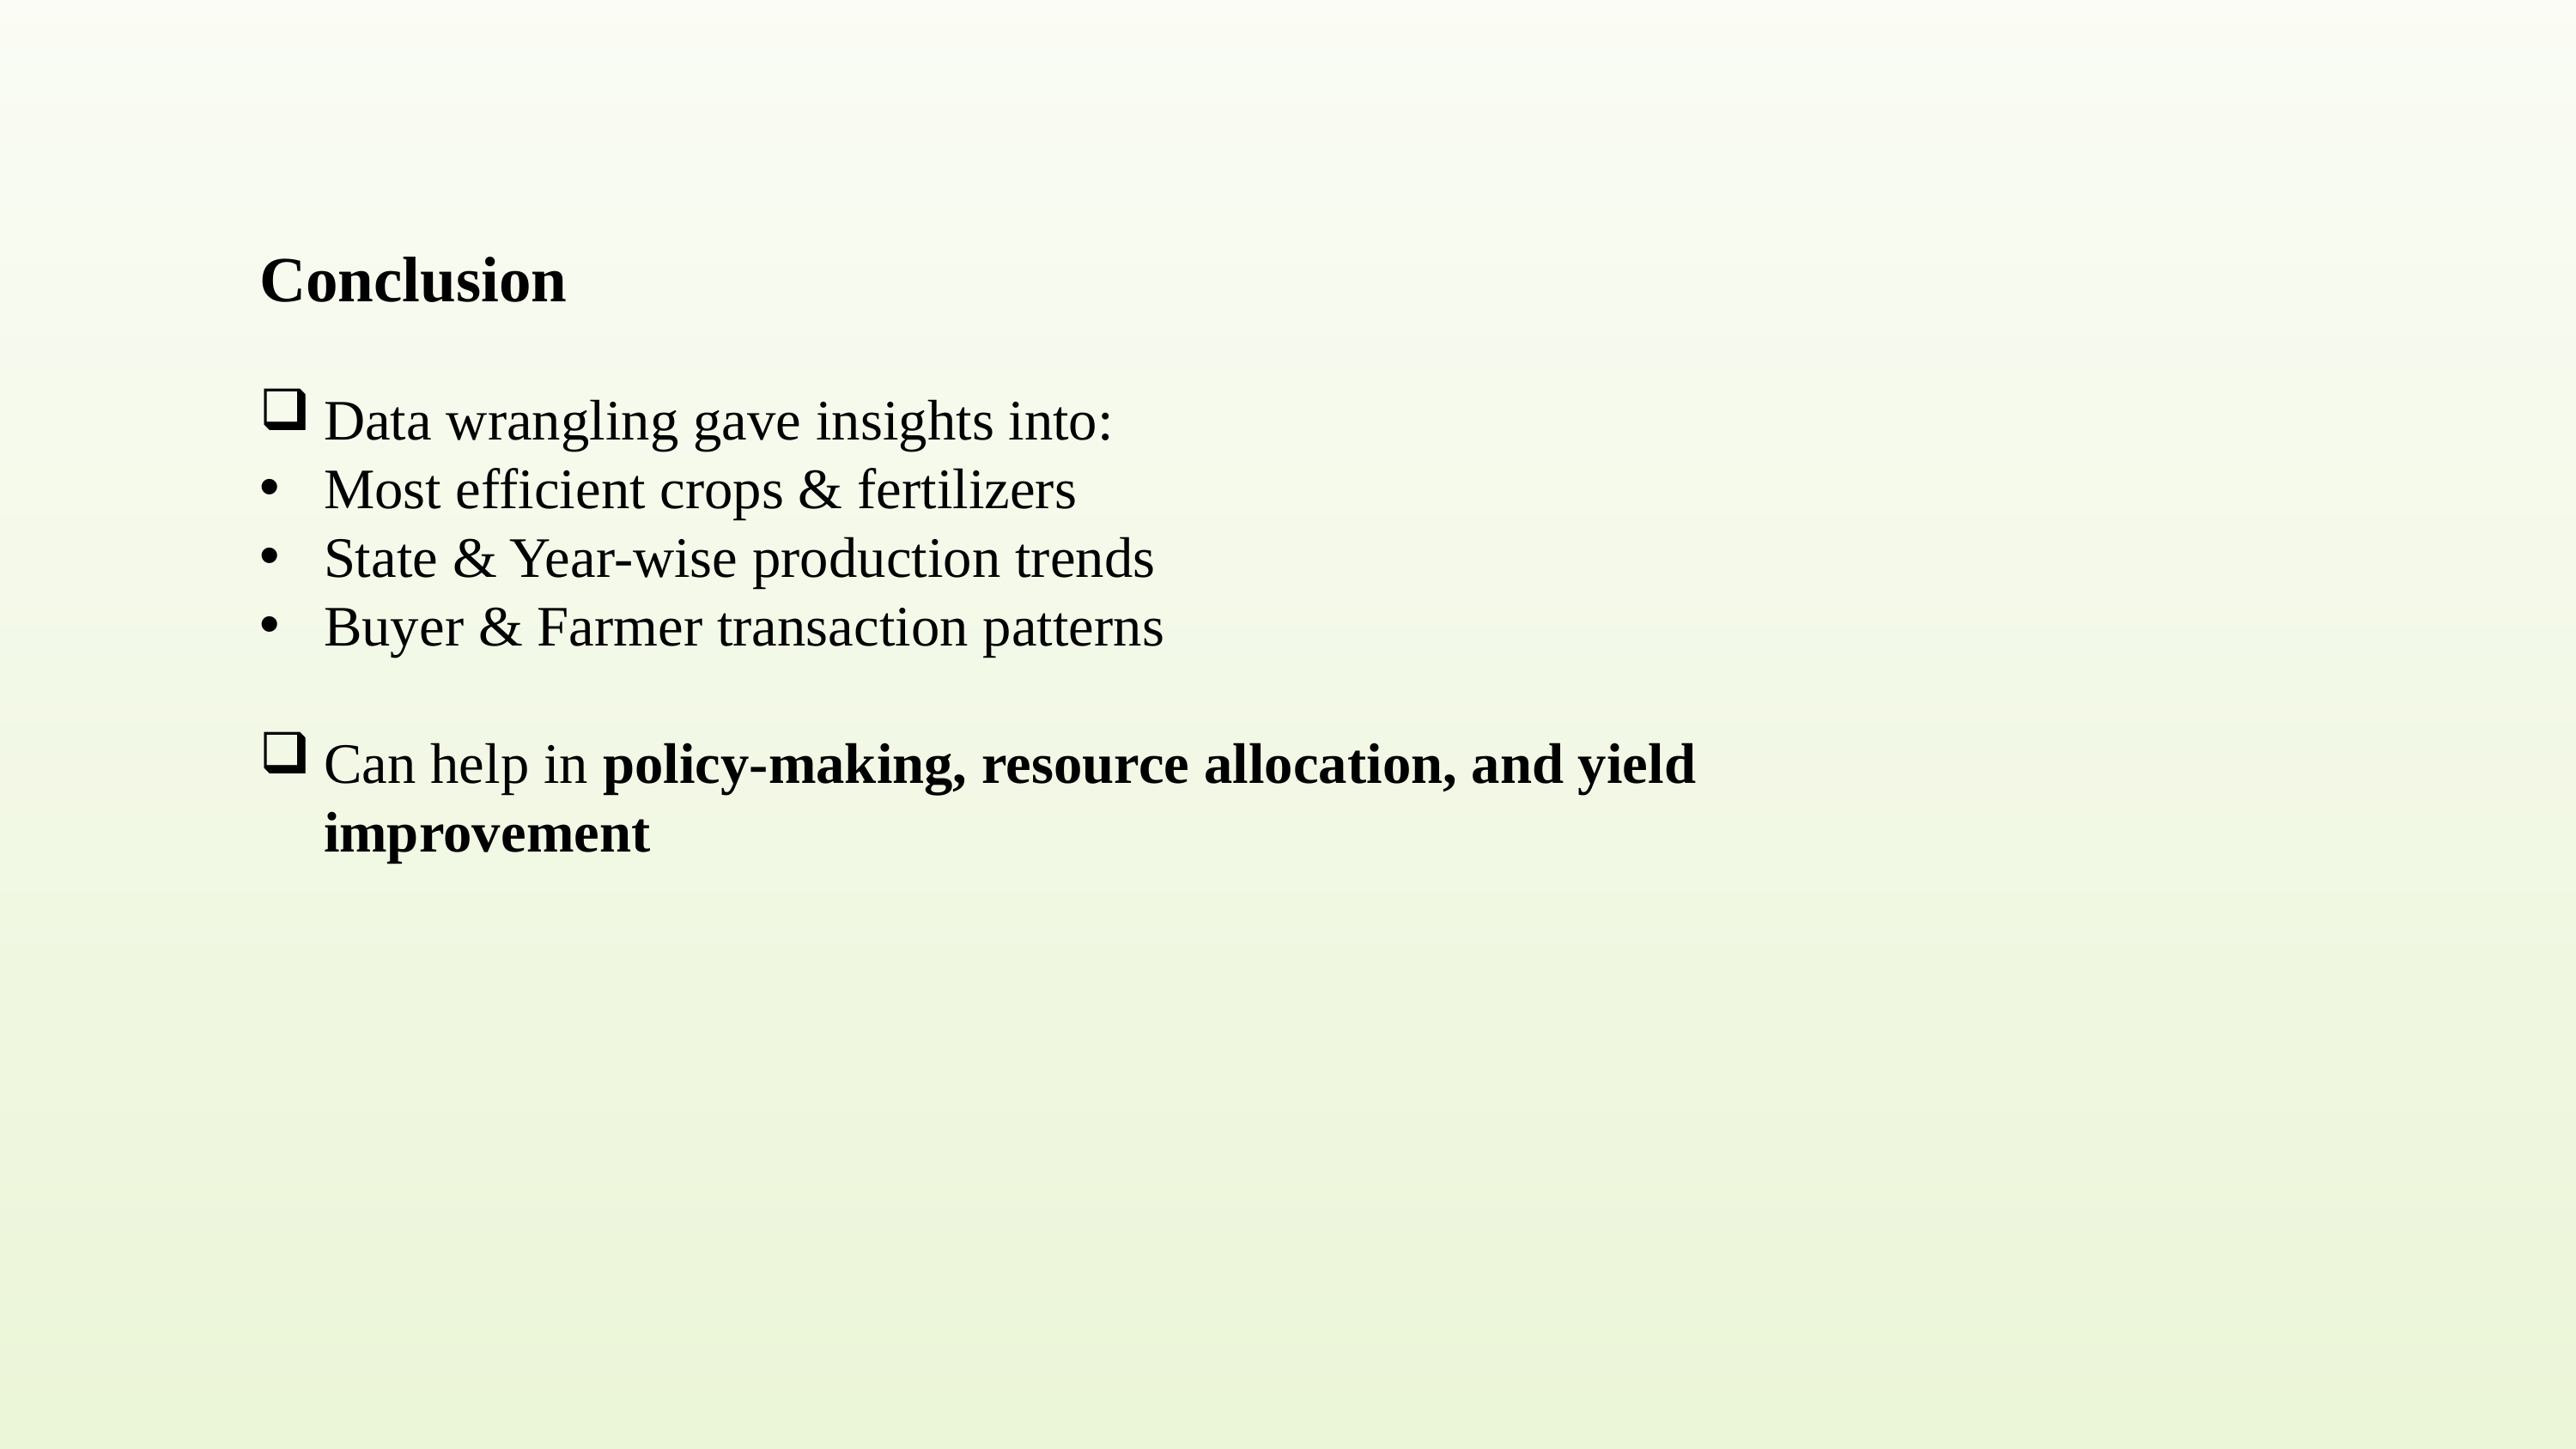

Conclusion

Data wrangling gave insights into:
Most efficient crops & fertilizers
State & Year-wise production trends
Buyer & Farmer transaction patterns

Can help in policy-making, resource allocation, and yield improvement